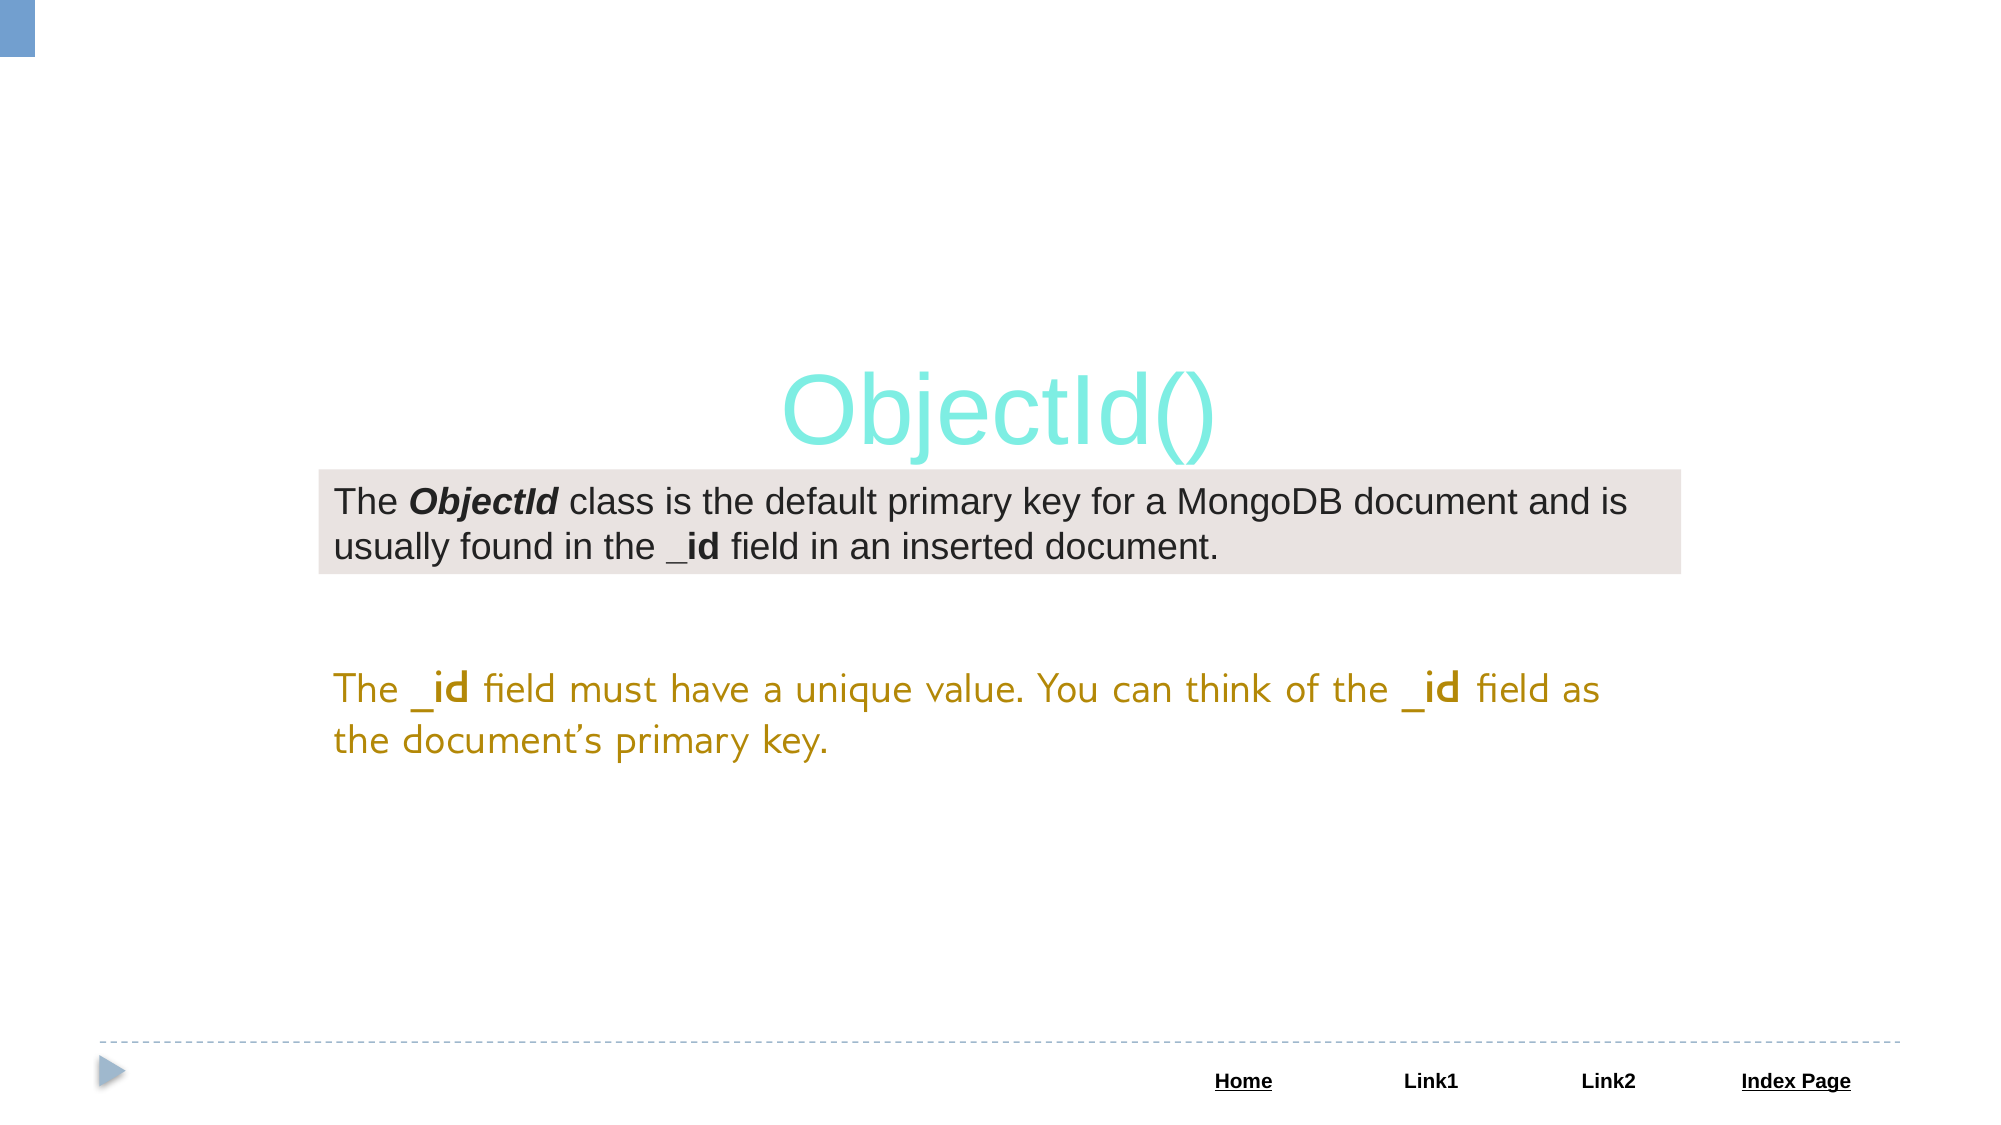

ObjectId()
The ObjectId class is the default primary key for a MongoDB document and is usually found in the _id field in an inserted document.
The _id field must have a unique value. You can think of the _id field as the document’s primary key.